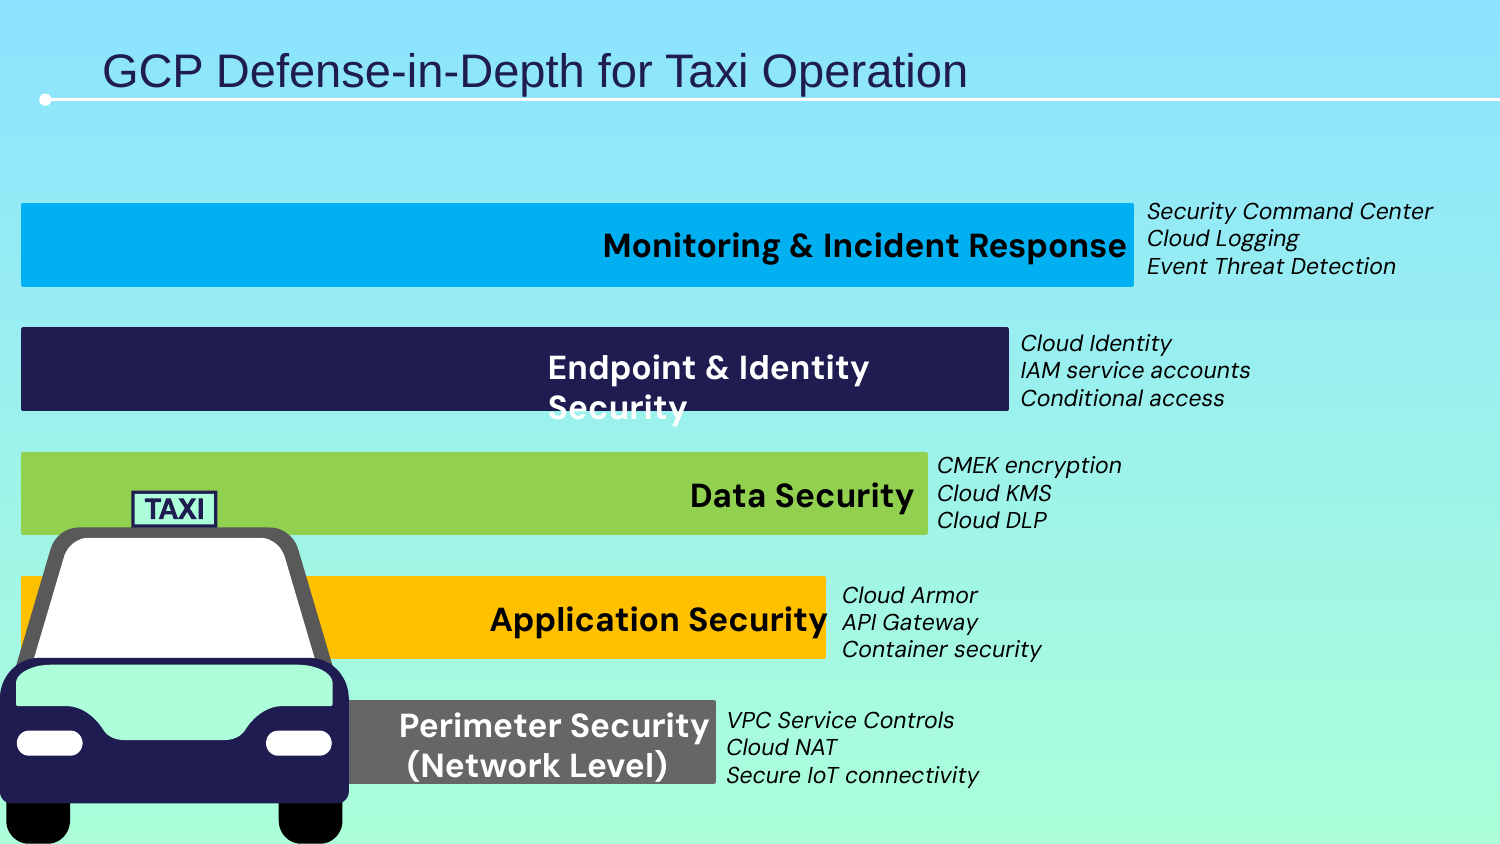

# GCP Defense-in-Depth for Taxi Operation
Security Command Center
Cloud Logging
Event Threat Detection

Monitoring & Incident Response
Cloud Identity
IAM service accounts
Conditional access

Endpoint & Identity Security
CMEK encryption
Cloud KMS
Cloud DLP

Data Security

Cloud Armor
API Gateway
Container security

Application Security
Perimeter Security
 (Network Level)
VPC Service Controls
Cloud NAT
Secure IoT connectivity

15